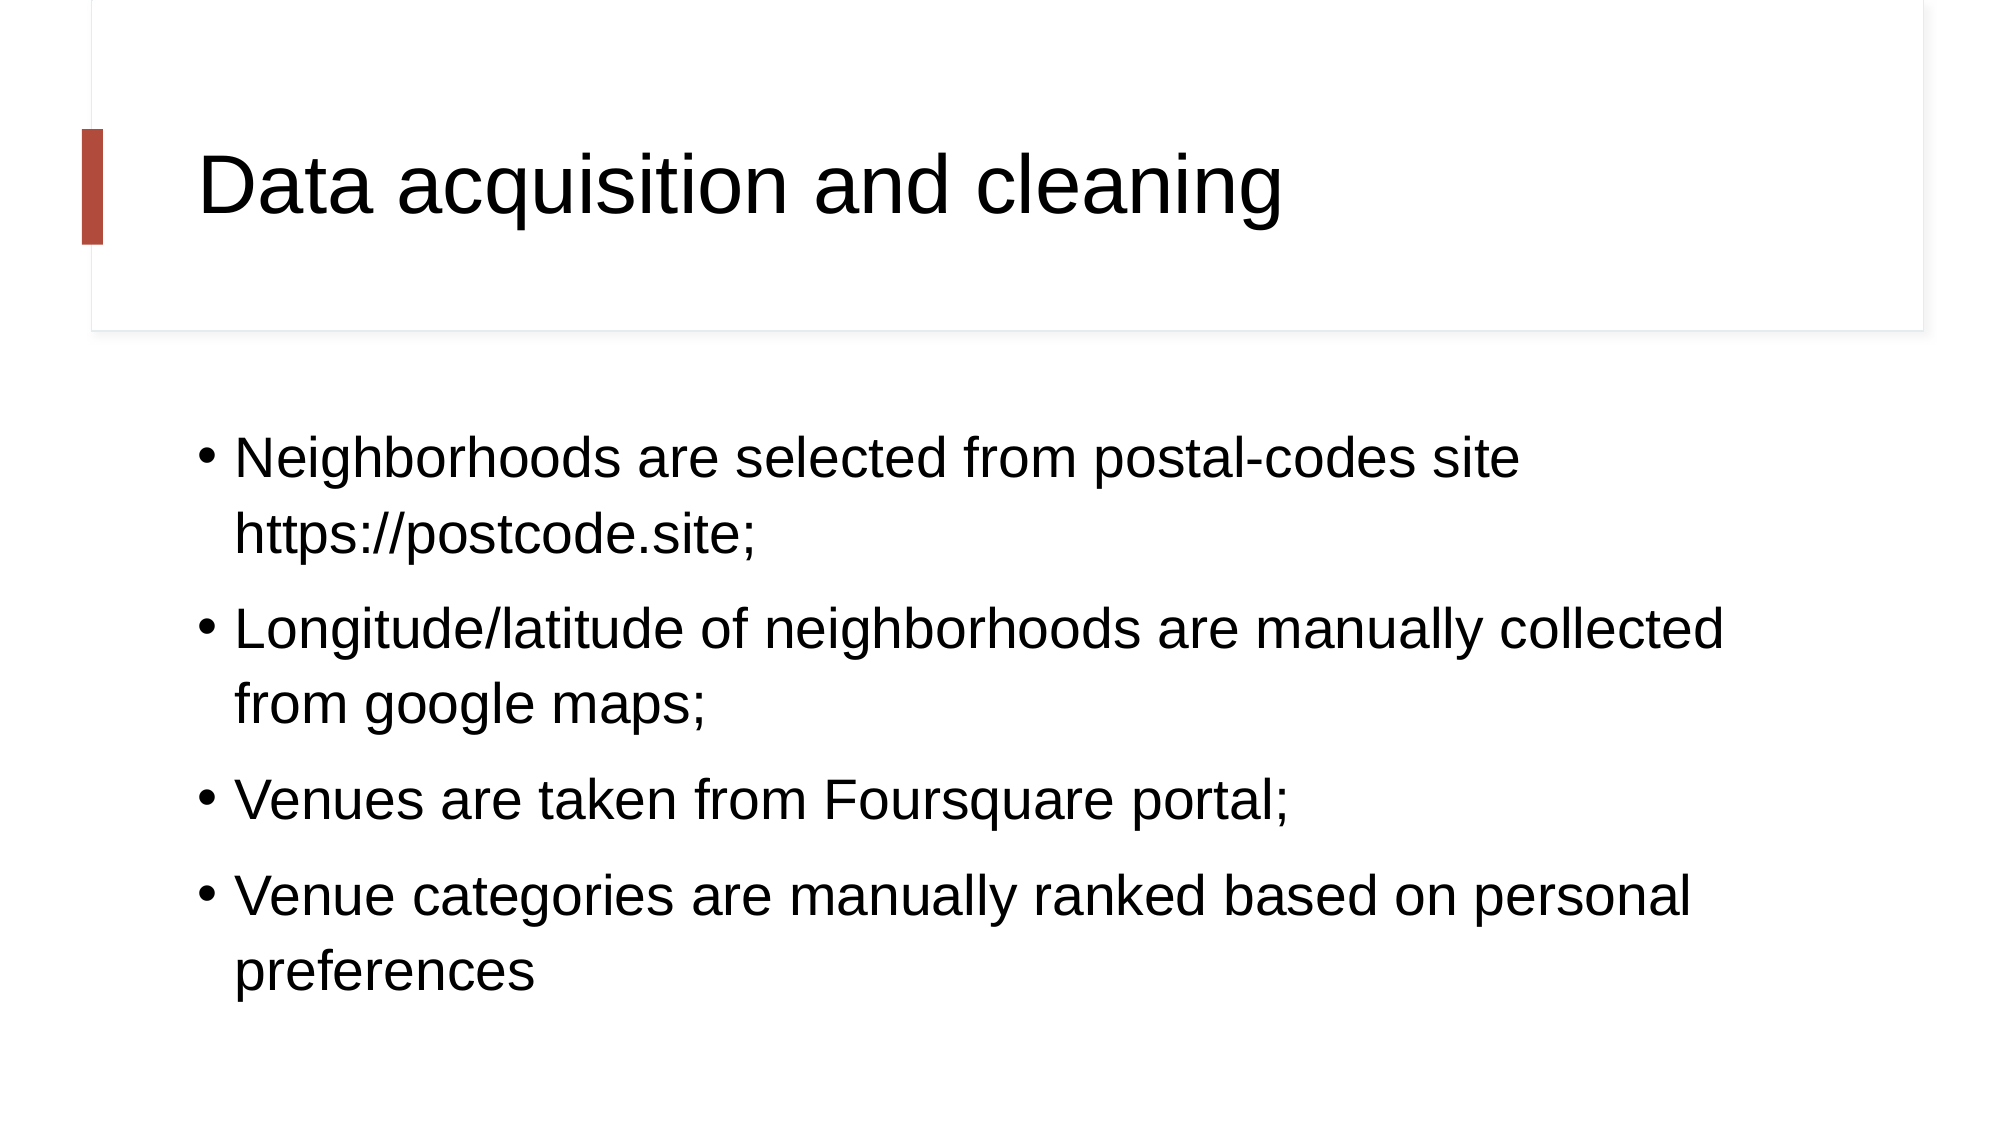

# Data acquisition and cleaning
Neighborhoods are selected from postal-codes site https://postcode.site;
Longitude/latitude of neighborhoods are manually collected from google maps;
Venues are taken from Foursquare portal;
Venue categories are manually ranked based on personal preferences